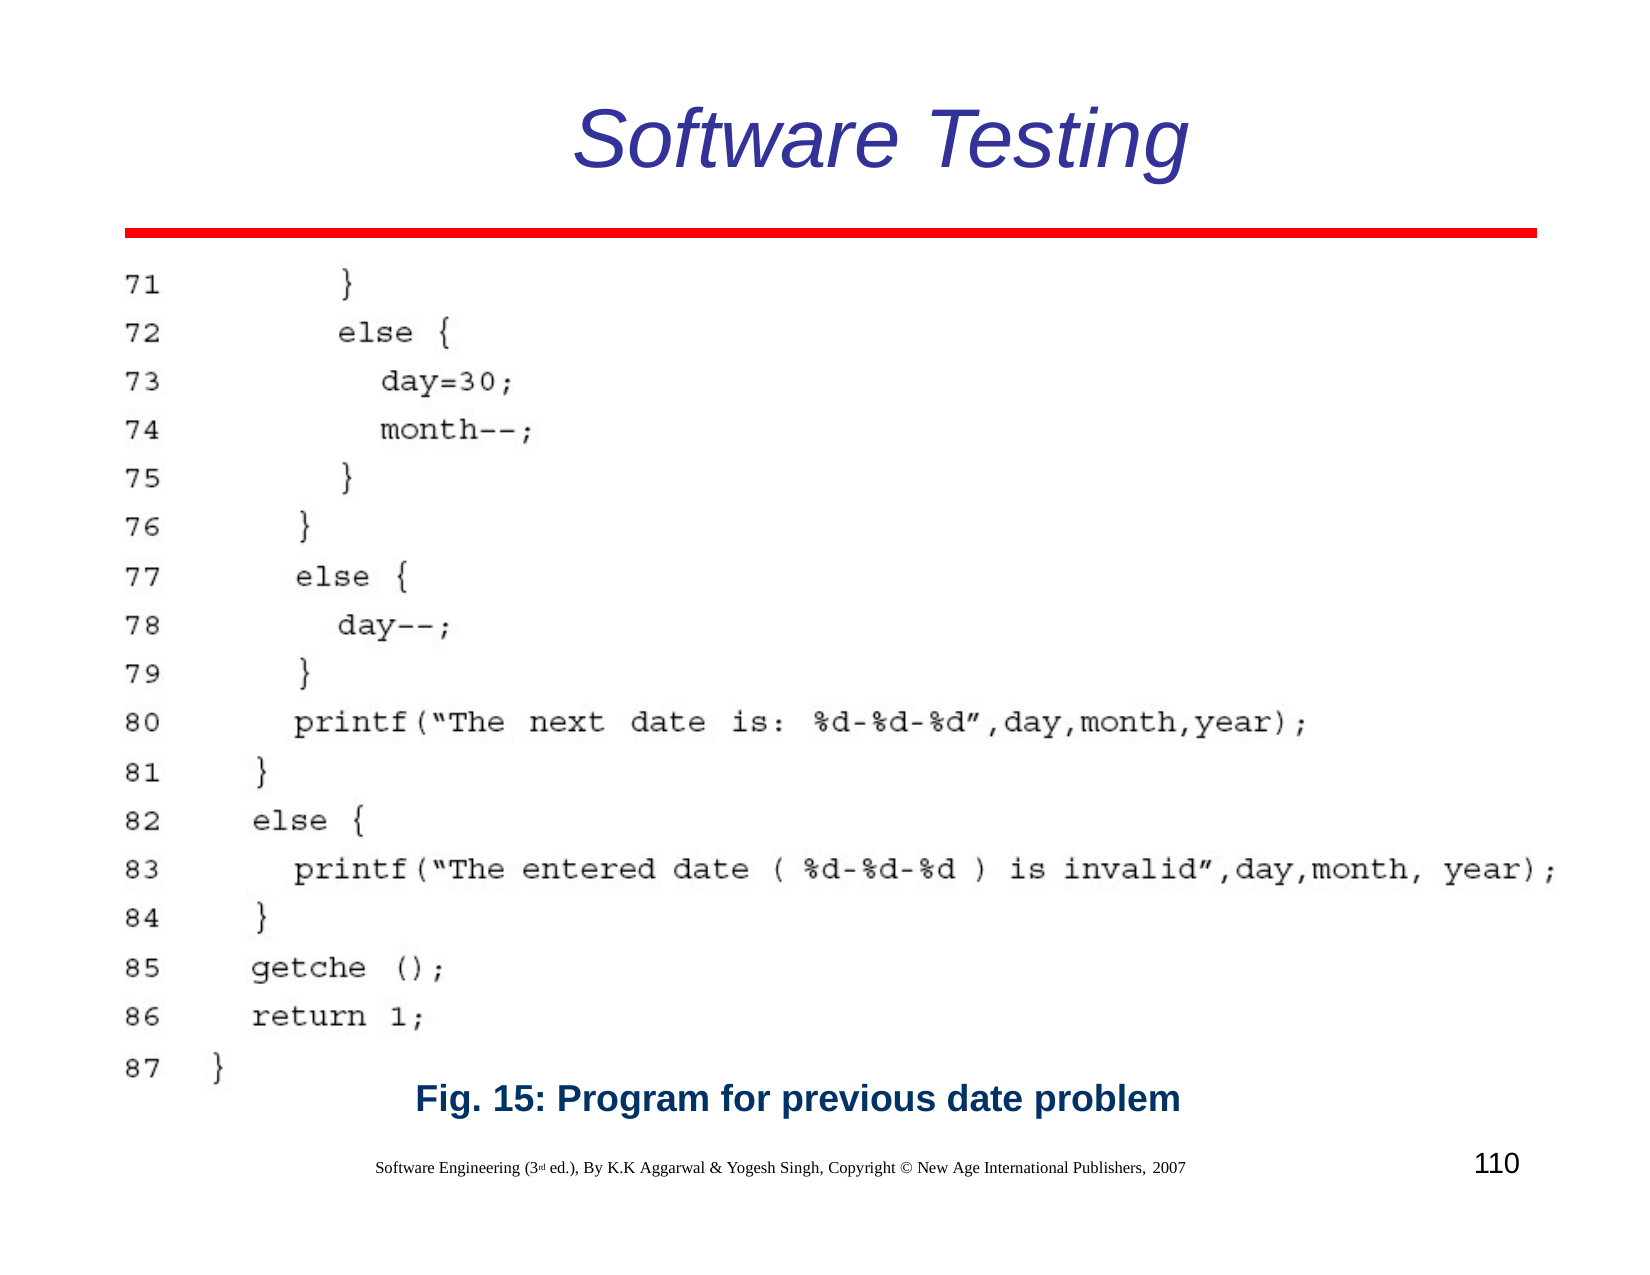

# Software Testing

Fig. 15: Program for previous date problem
110
Software Engineering (3rd  ed.), By K.K Aggarwal & Yogesh Singh, Copyright © New Age International Publishers, 2007